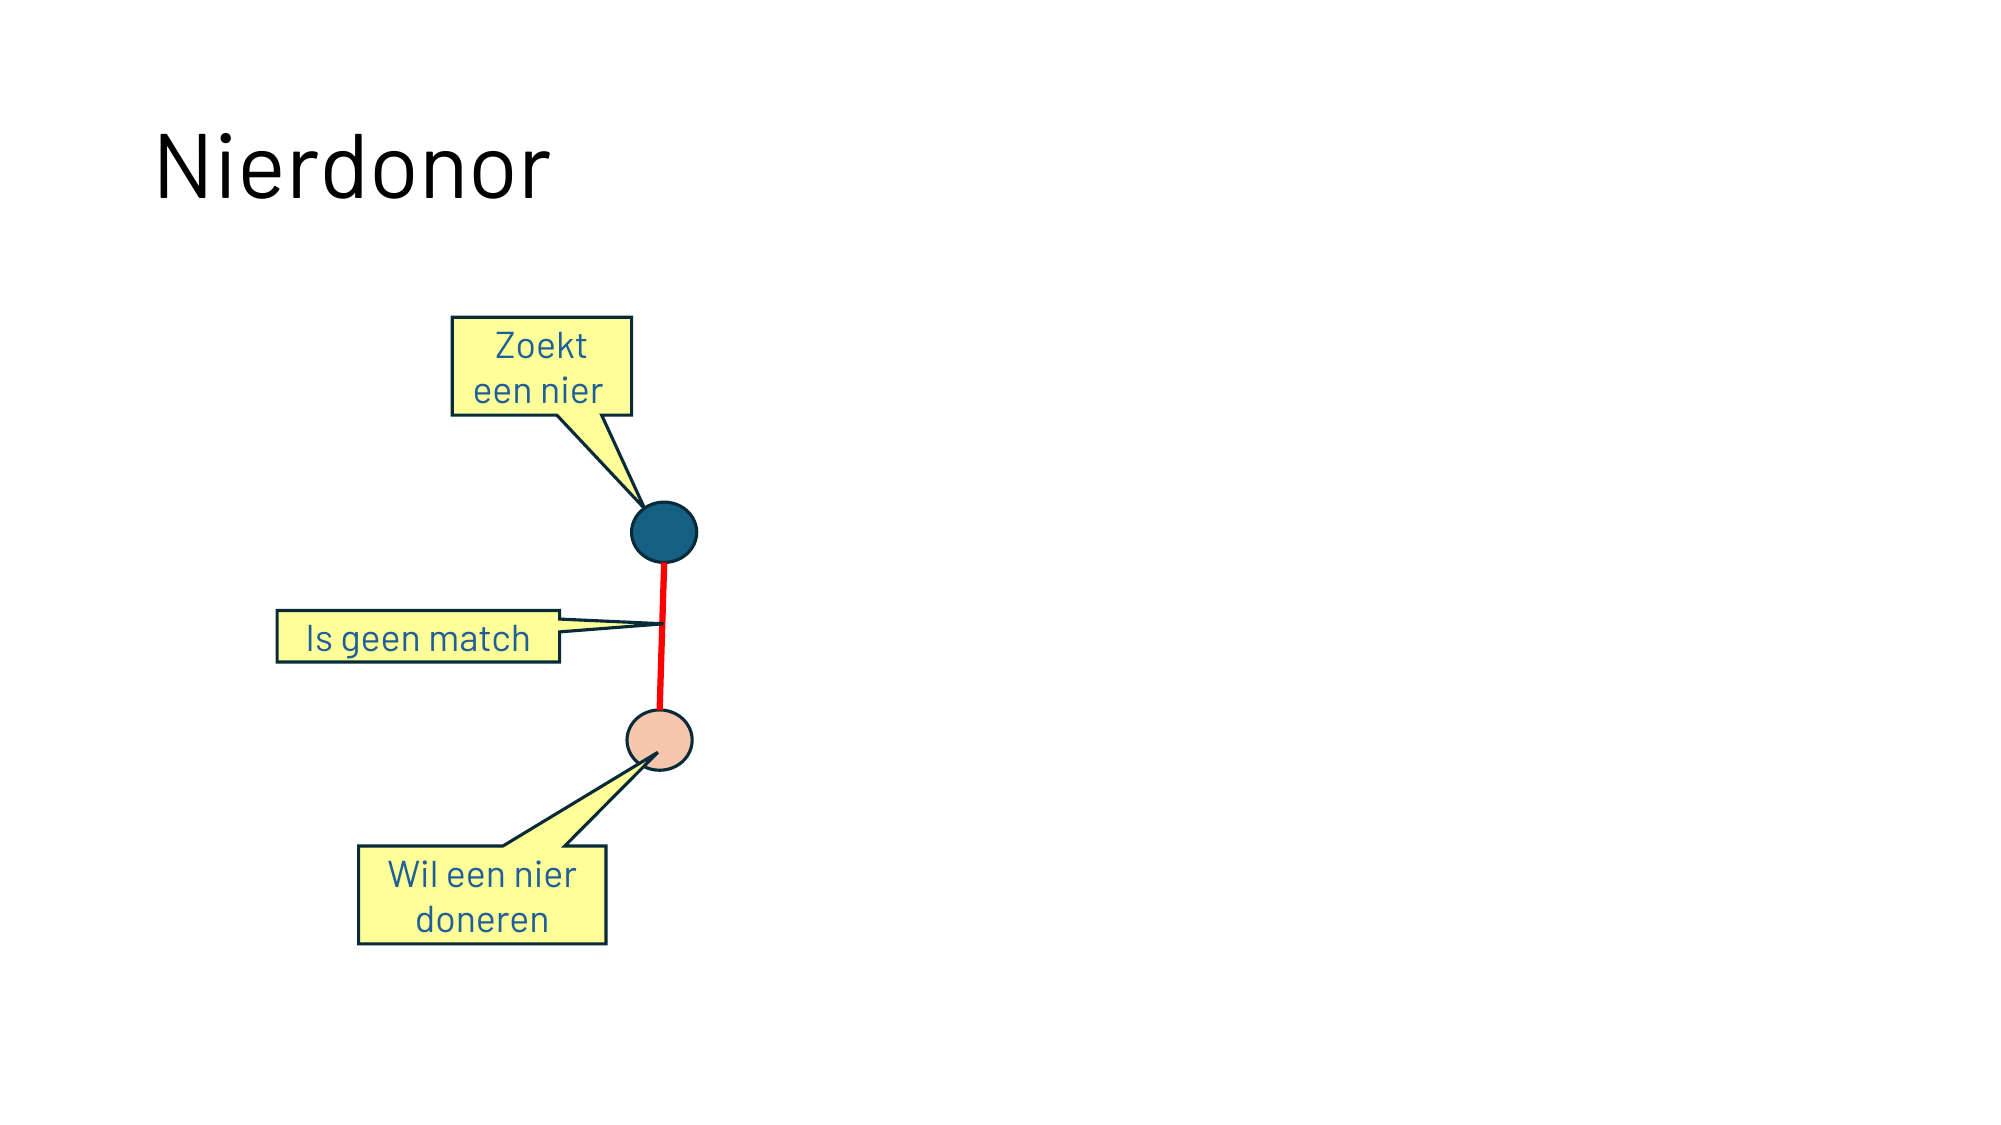

# Nierdonor
Zoekt een nier

Is geen match

Wil een nier doneren